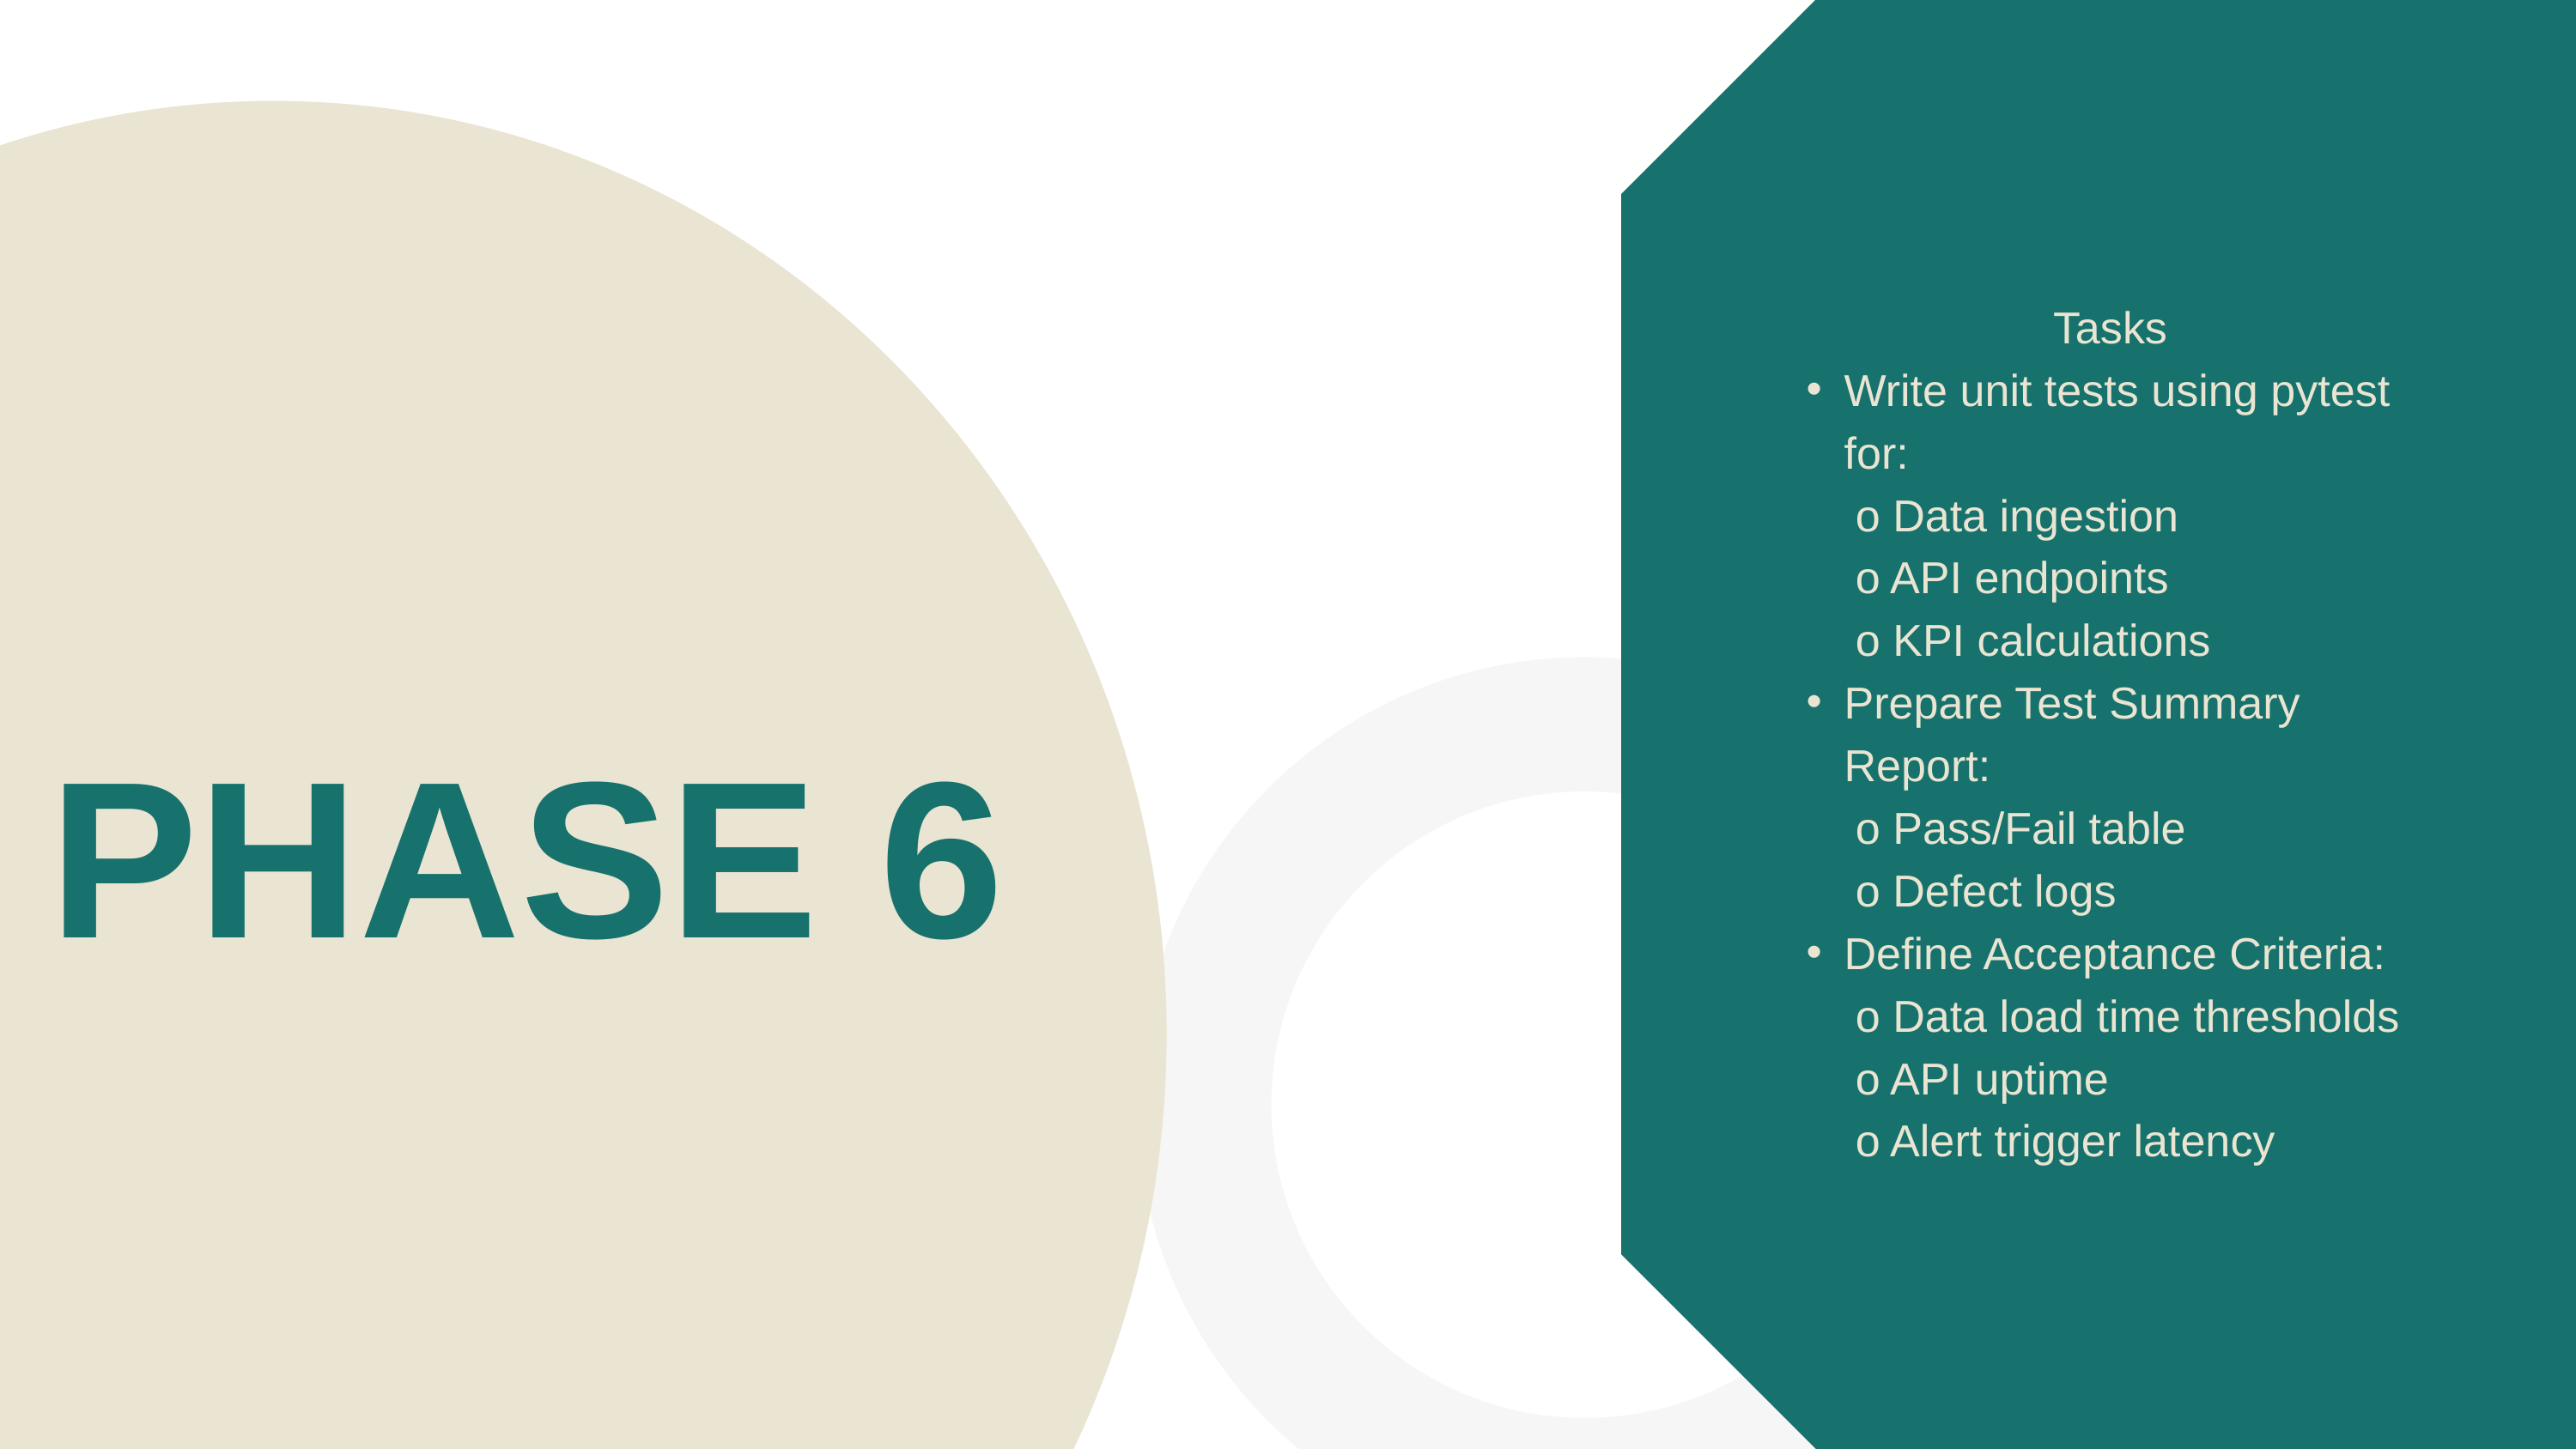

Tasks
Write unit tests using pytest for:
       o Data ingestion
       o API endpoints
       o KPI calculations
Prepare Test Summary Report:
       o Pass/Fail table
       o Defect logs
Define Acceptance Criteria:
       o Data load time thresholds
       o API uptime
       o Alert trigger latency

PHASE 6